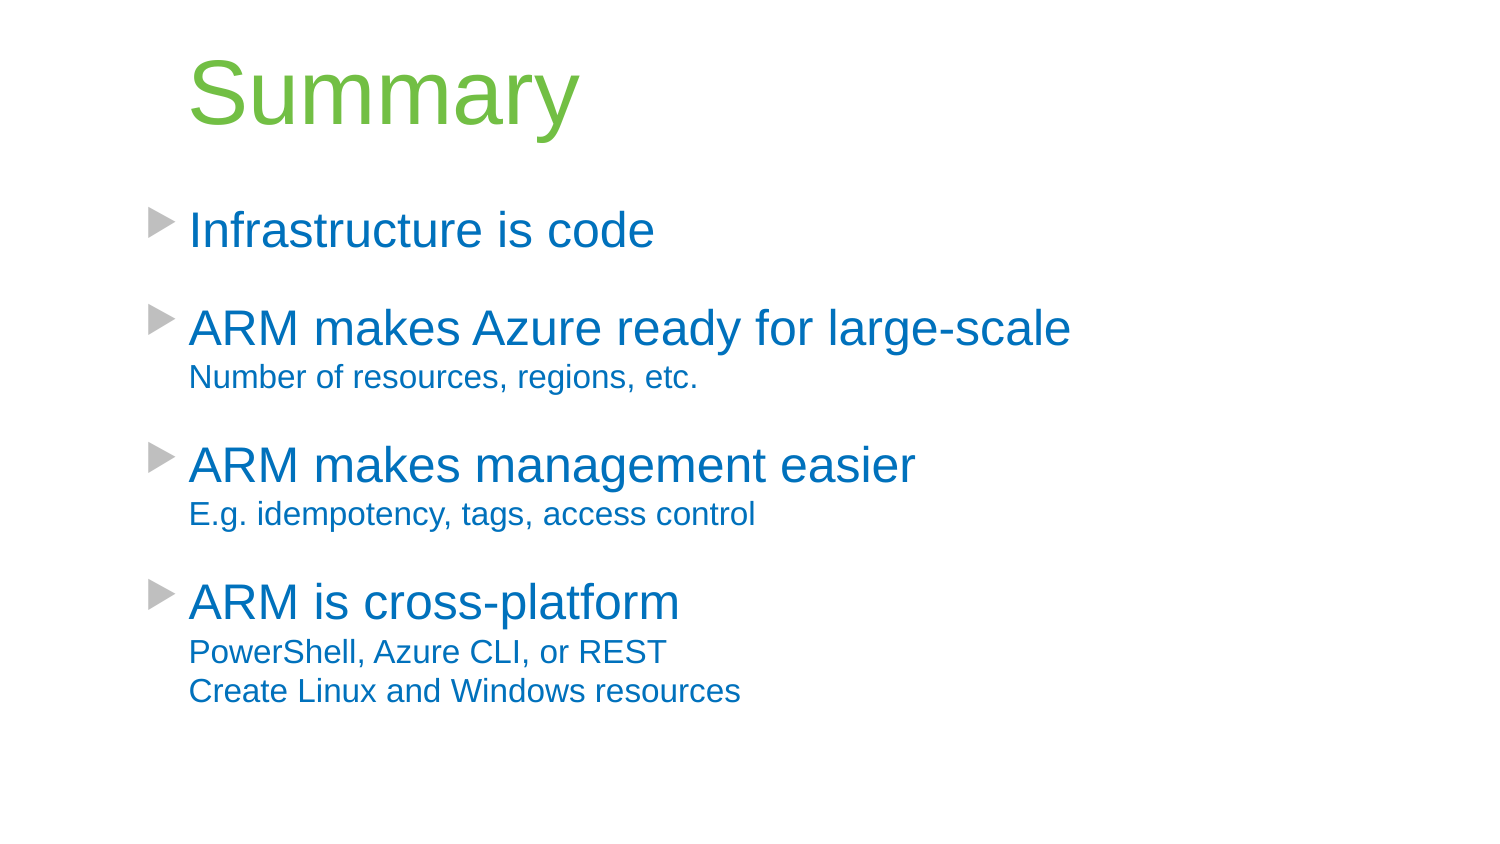

# Summary
Infrastructure is code
ARM makes Azure ready for large-scale
Number of resources, regions, etc.
ARM makes management easier
E.g. idempotency, tags, access control
ARM is cross-platform
PowerShell, Azure CLI, or REST
Create Linux and Windows resources